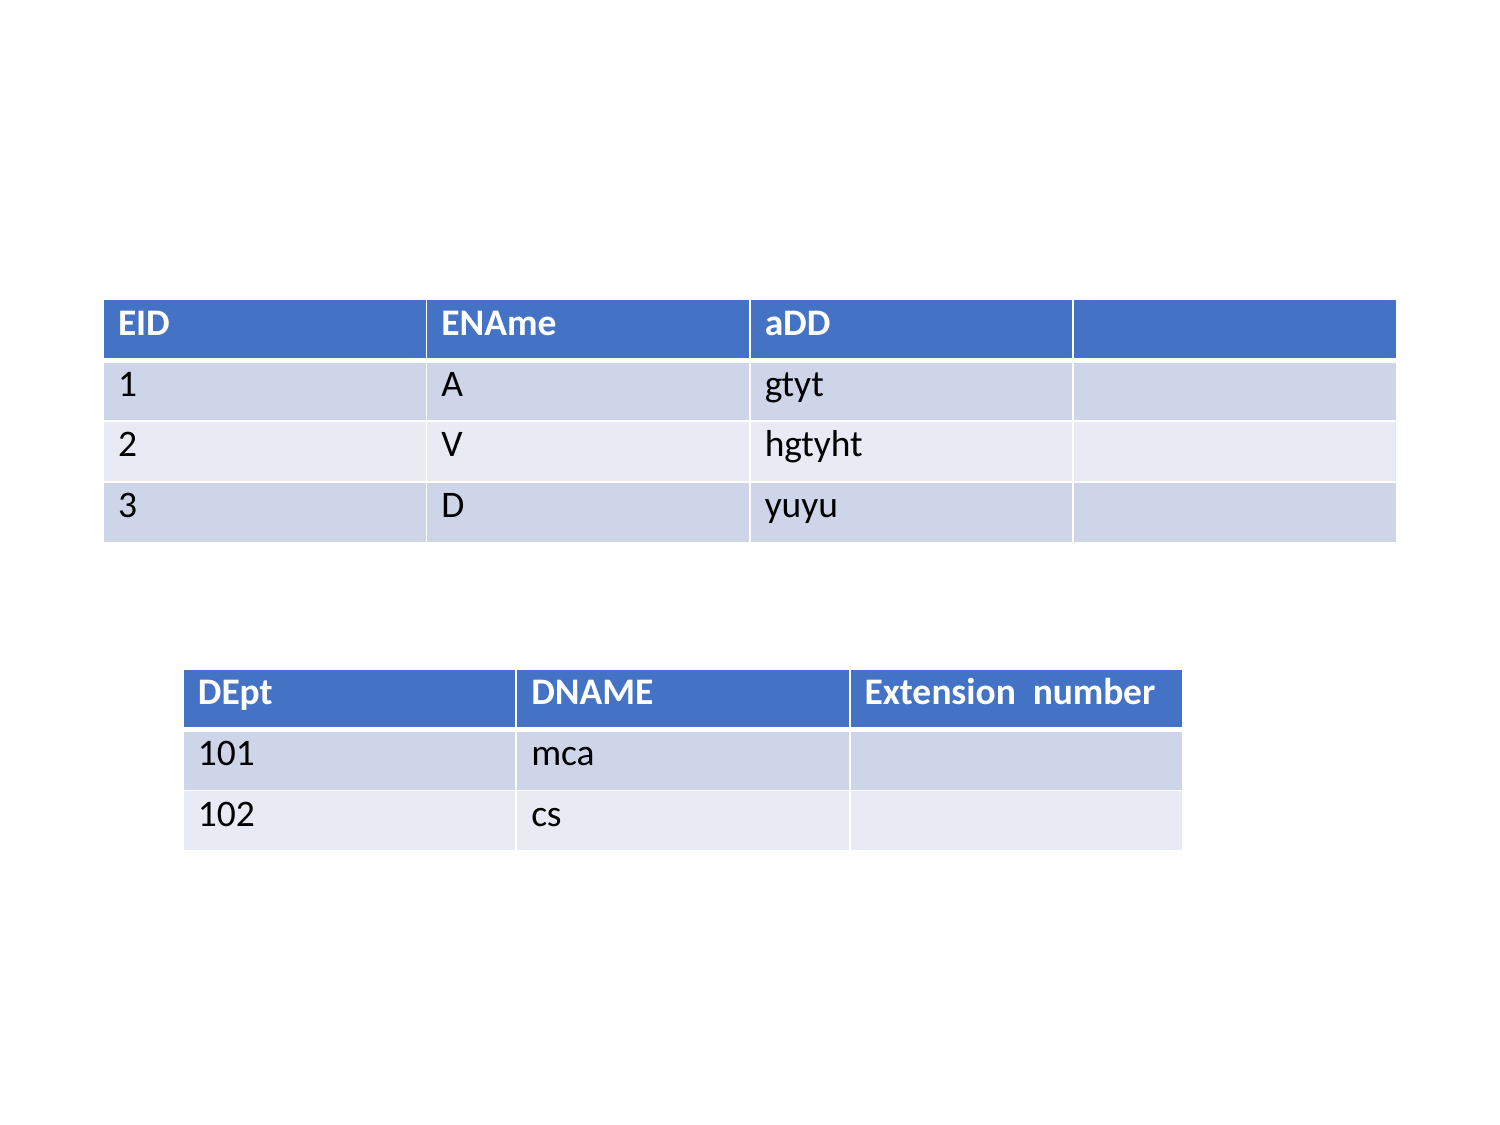

| EID | ENAme | aDD |  |
| --- | --- | --- | --- |
| 1 | A | gtyt |  |
| 2 | V | hgtyht |  |
| 3 | D | yuyu |  |
| DEpt | DNAME | Extension number |
| --- | --- | --- |
| 101 | mca |  |
| 102 | cs |  |